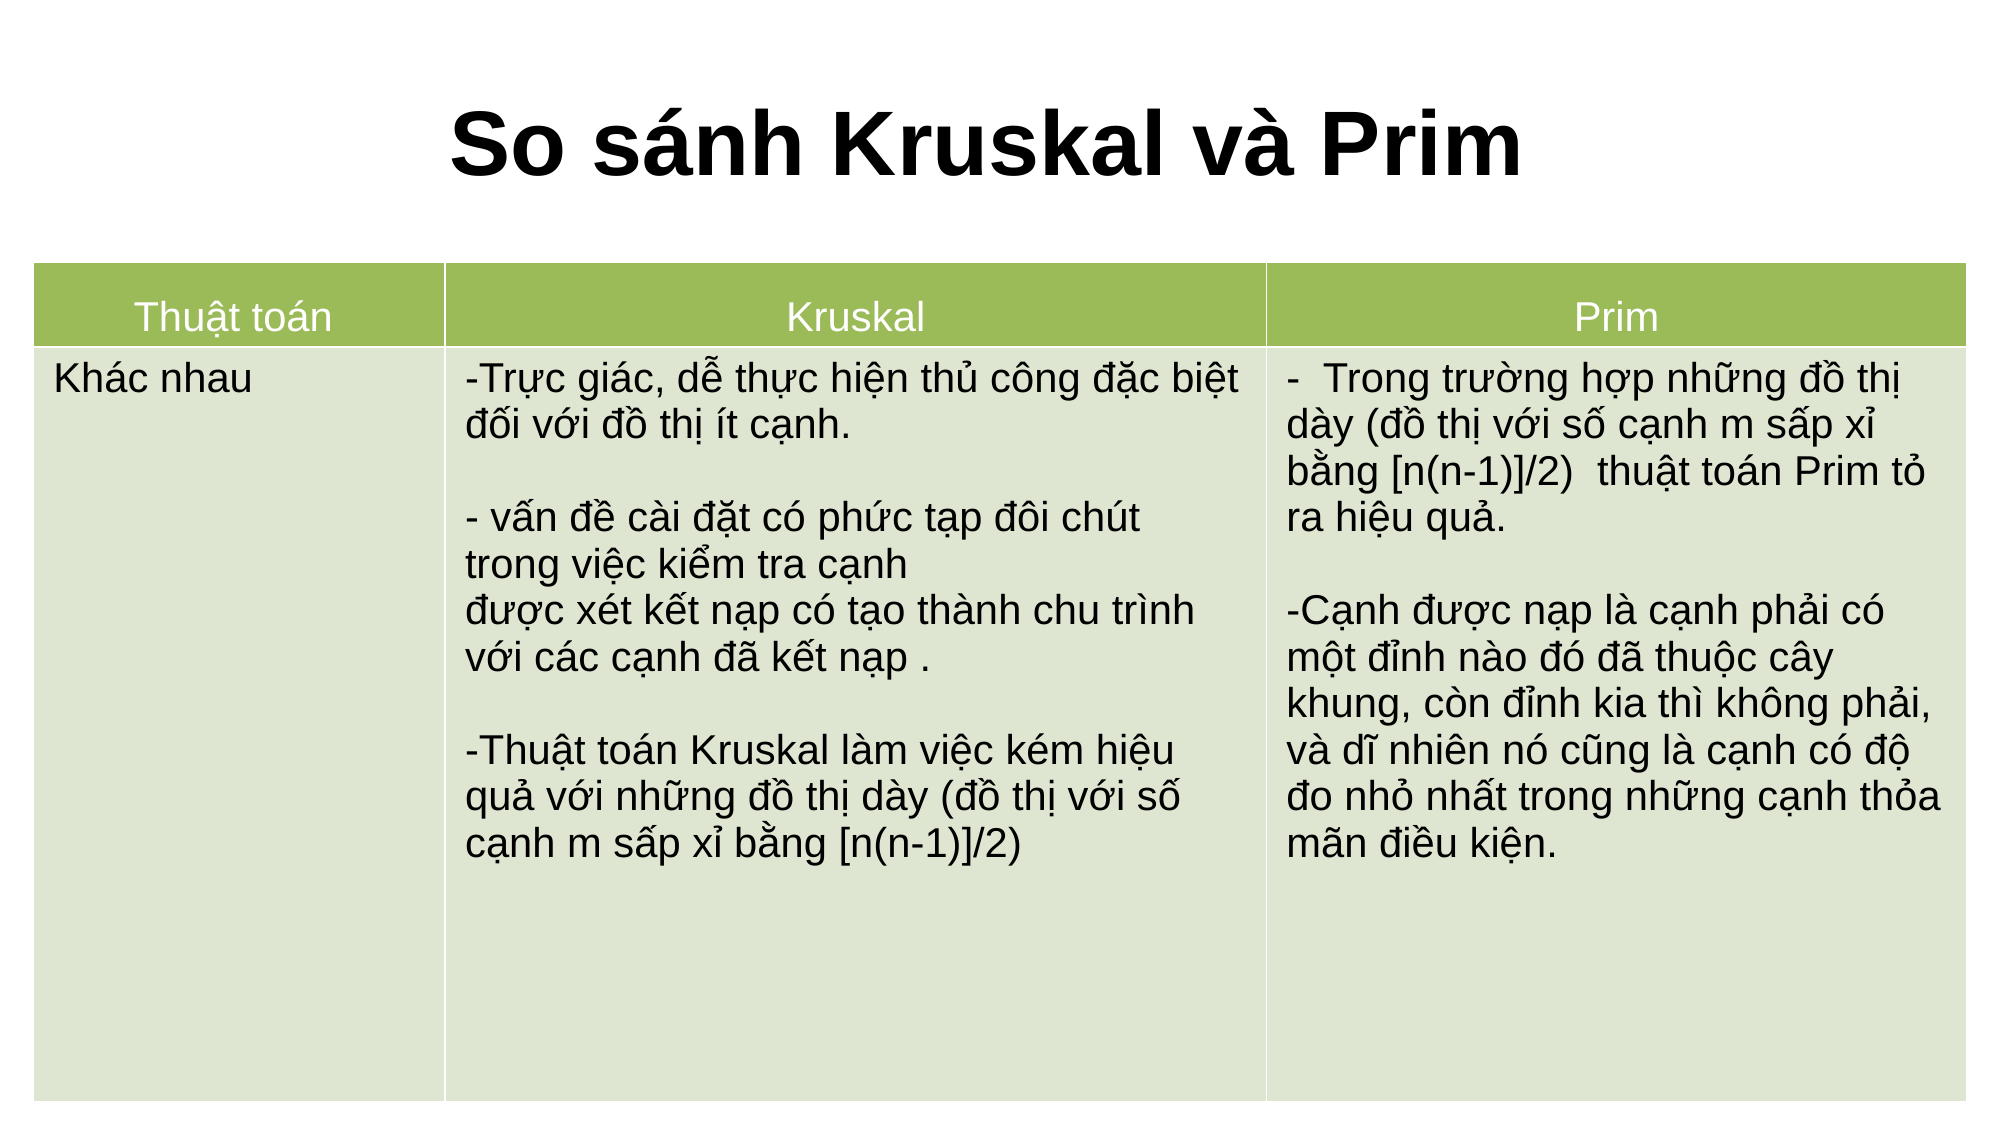

# So sánh Kruskal và Prim
| Thuật toán | Kruskal | Prim |
| --- | --- | --- |
| Khác nhau | -Trực giác, dễ thực hiện thủ công đặc biệt đối với đồ thị ít cạnh. - vấn đề cài đặt có phức tạp đôi chút trong việc kiểm tra cạnh được xét kết nạp có tạo thành chu trình với các cạnh đã kết nạp . -Thuật toán Kruskal làm việc kém hiệu quả với những đồ thị dày (đồ thị với số cạnh m sấp xỉ bằng [n(n-1)]/2) | - Trong trường hợp những đồ thị dày (đồ thị với số cạnh m sấp xỉ bằng [n(n-1)]/2) thuật toán Prim tỏ ra hiệu quả. -Cạnh được nạp là cạnh phải có một đỉnh nào đó đã thuộc cây khung, còn đỉnh kia thì không phải, và dĩ nhiên nó cũng là cạnh có độ đo nhỏ nhất trong những cạnh thỏa mãn điều kiện. |